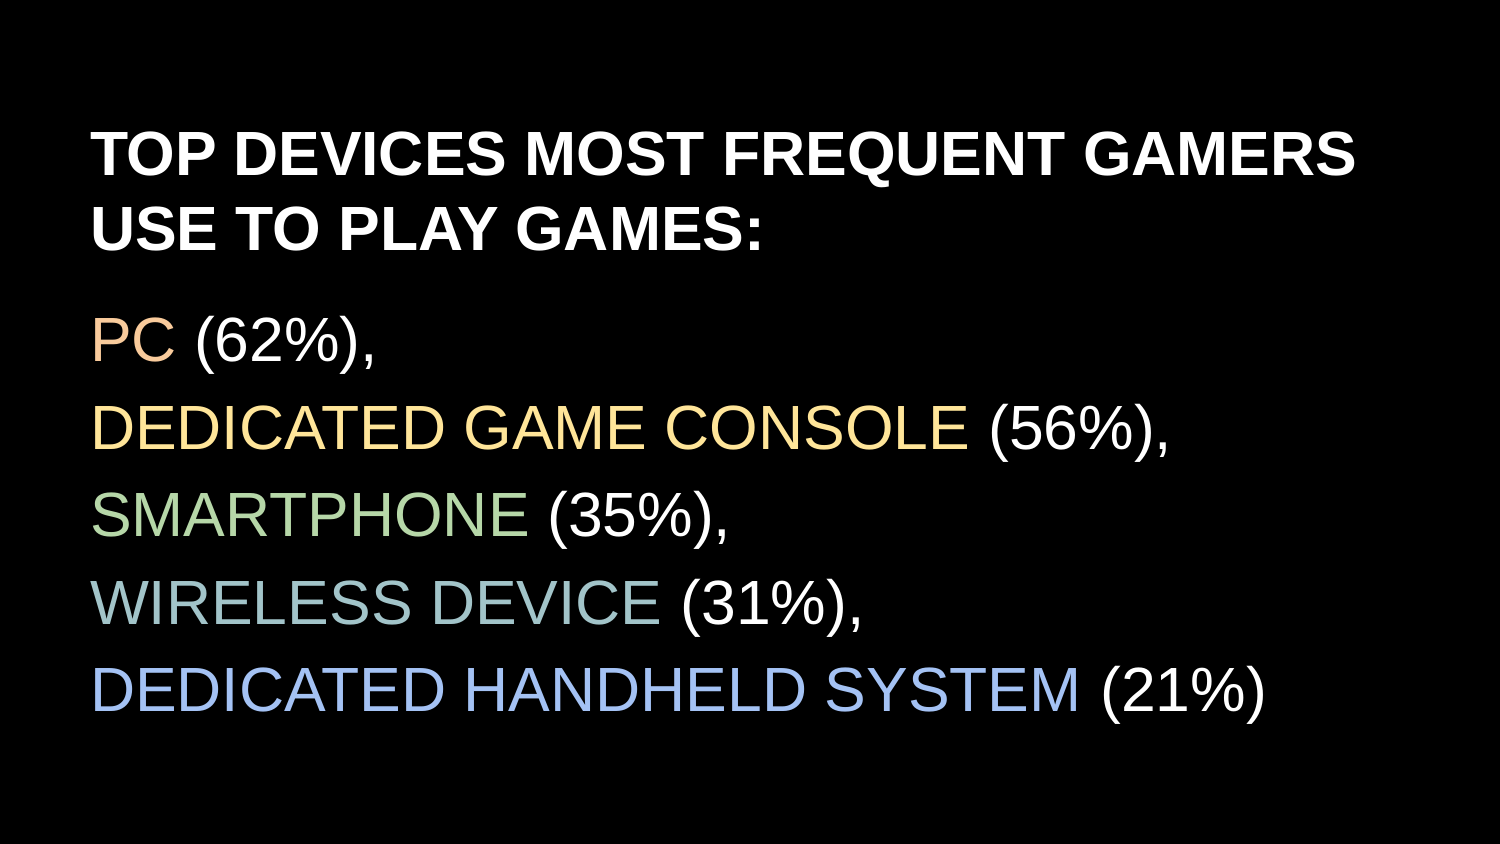

# TOP DEVICES MOST FREQUENT GAMERS USE TO PLAY GAMES:

PC (62%),
DEDICATED GAME CONSOLE (56%),
SMARTPHONE (35%),
WIRELESS DEVICE (31%),
DEDICATED HANDHELD SYSTEM (21%)